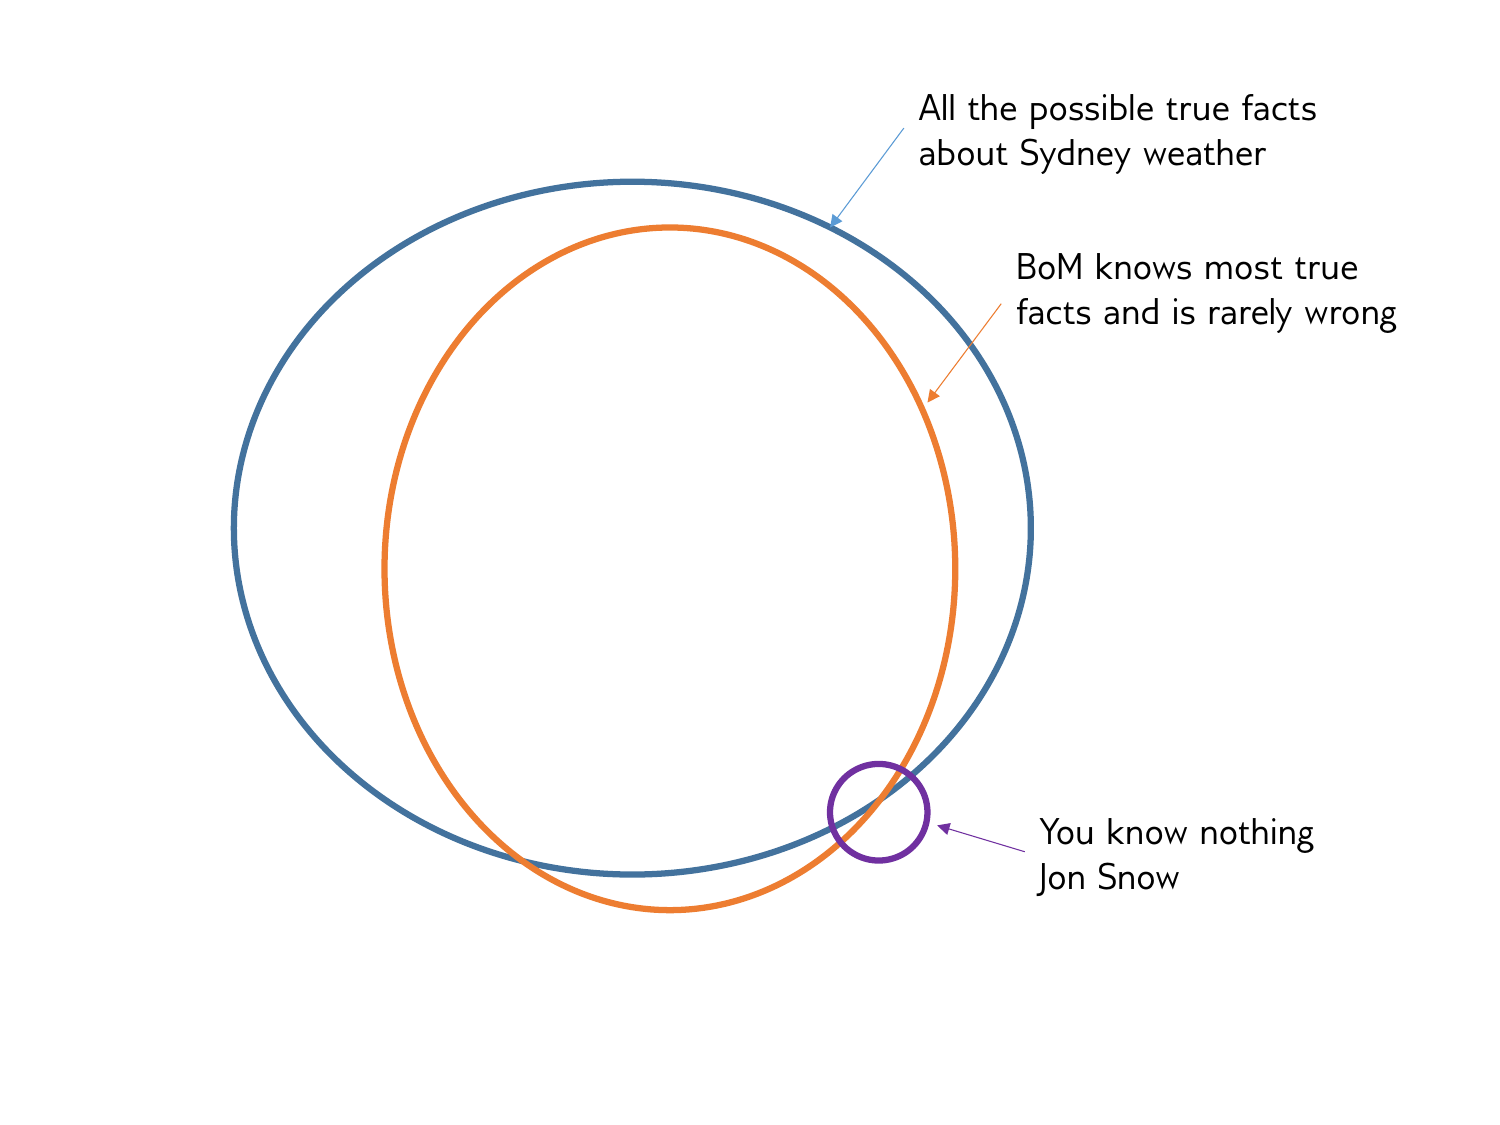

All the possible true facts about Sydney weather

BoM knows most true facts and is rarely wrong

You know nothing Jon Snow